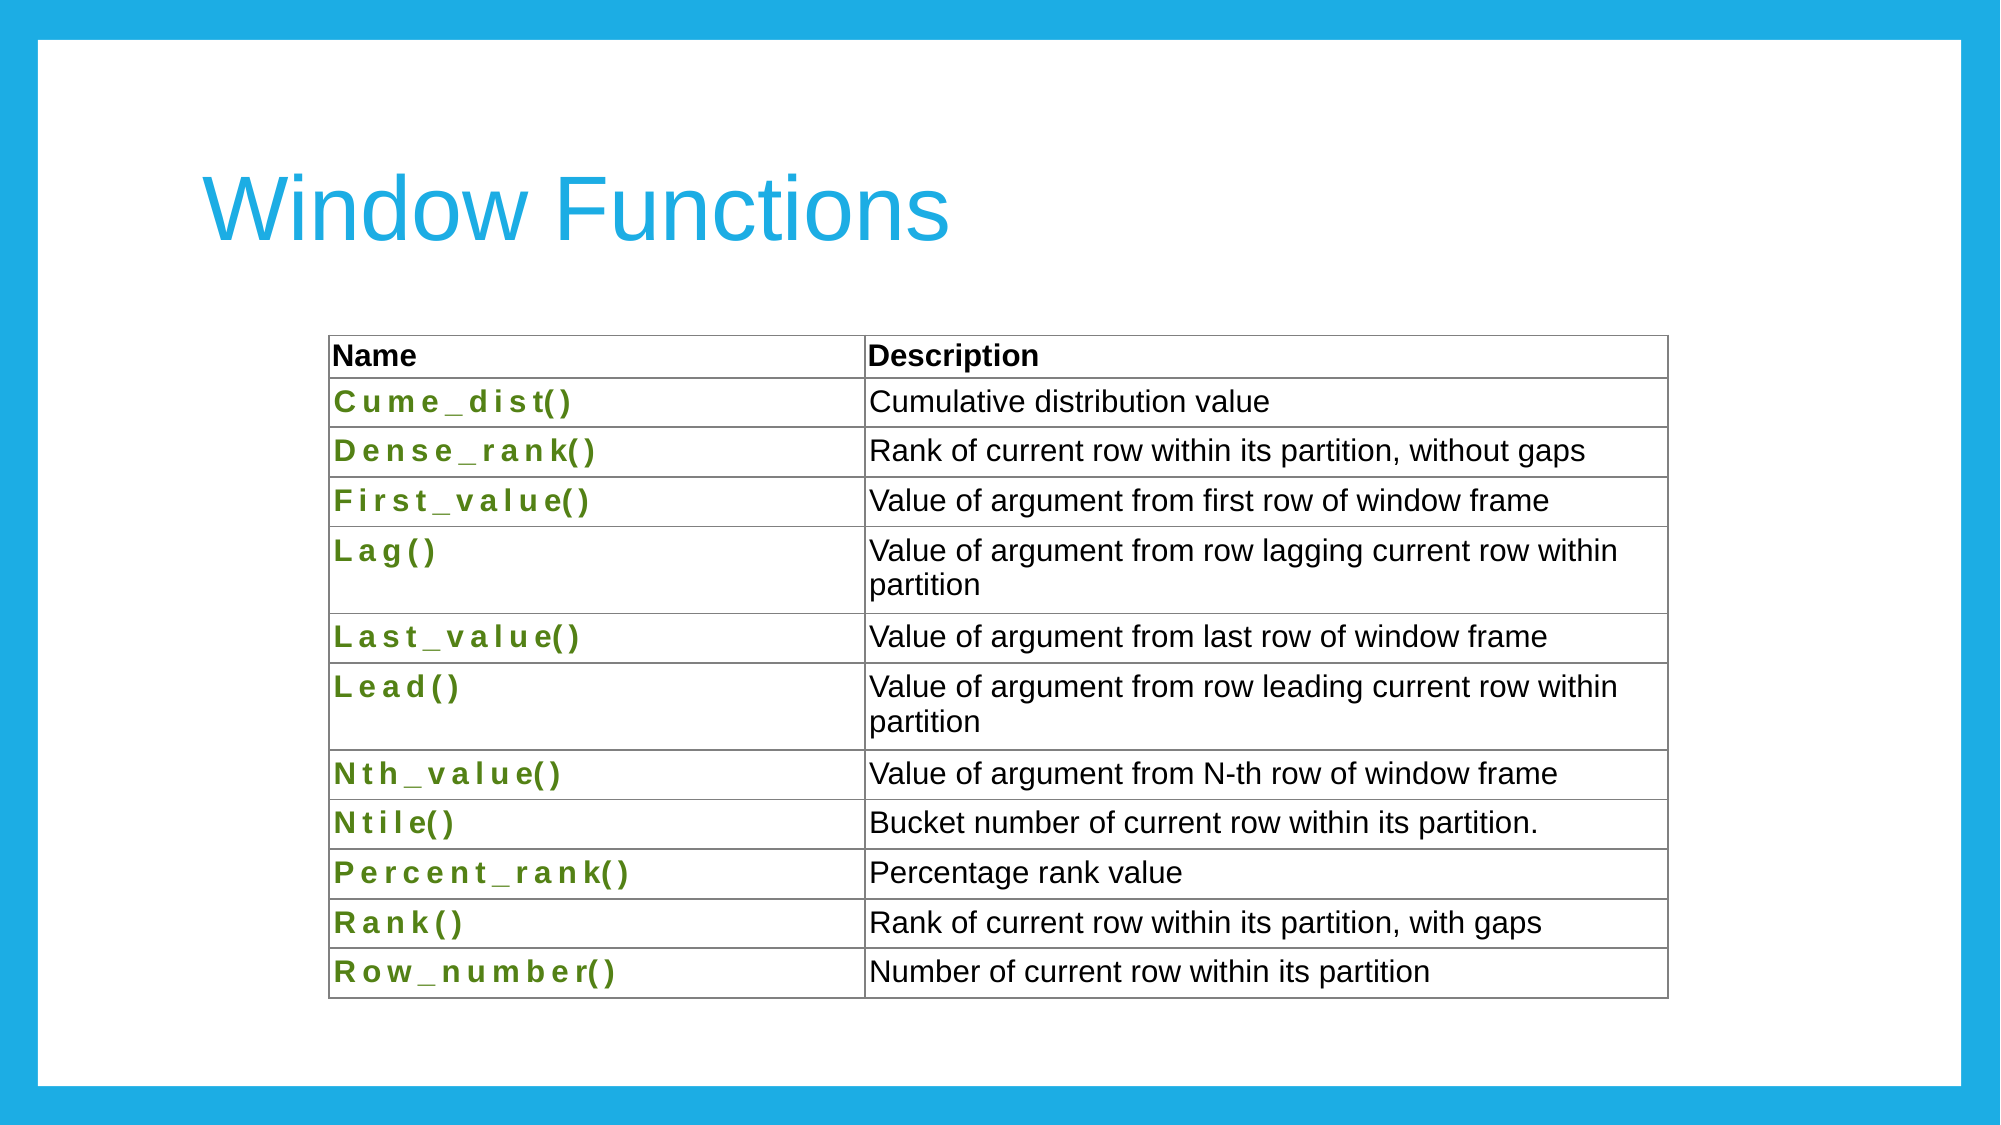

# Window Functions
| Name | Description |
| --- | --- |
| Cume\_dist() | Cumulative distribution value |
| Dense\_rank() | Rank of current row within its partition, without gaps |
| First\_value() | Value of argument from first row of window frame |
| Lag() | Value of argument from row lagging current row within partition |
| Last\_value() | Value of argument from last row of window frame |
| Lead() | Value of argument from row leading current row within partition |
| Nth\_value() | Value of argument from N-th row of window frame |
| Ntile() | Bucket number of current row within its partition. |
| Percent\_rank() | Percentage rank value |
| Rank() | Rank of current row within its partition, with gaps |
| Row\_number() | Number of current row within its partition |